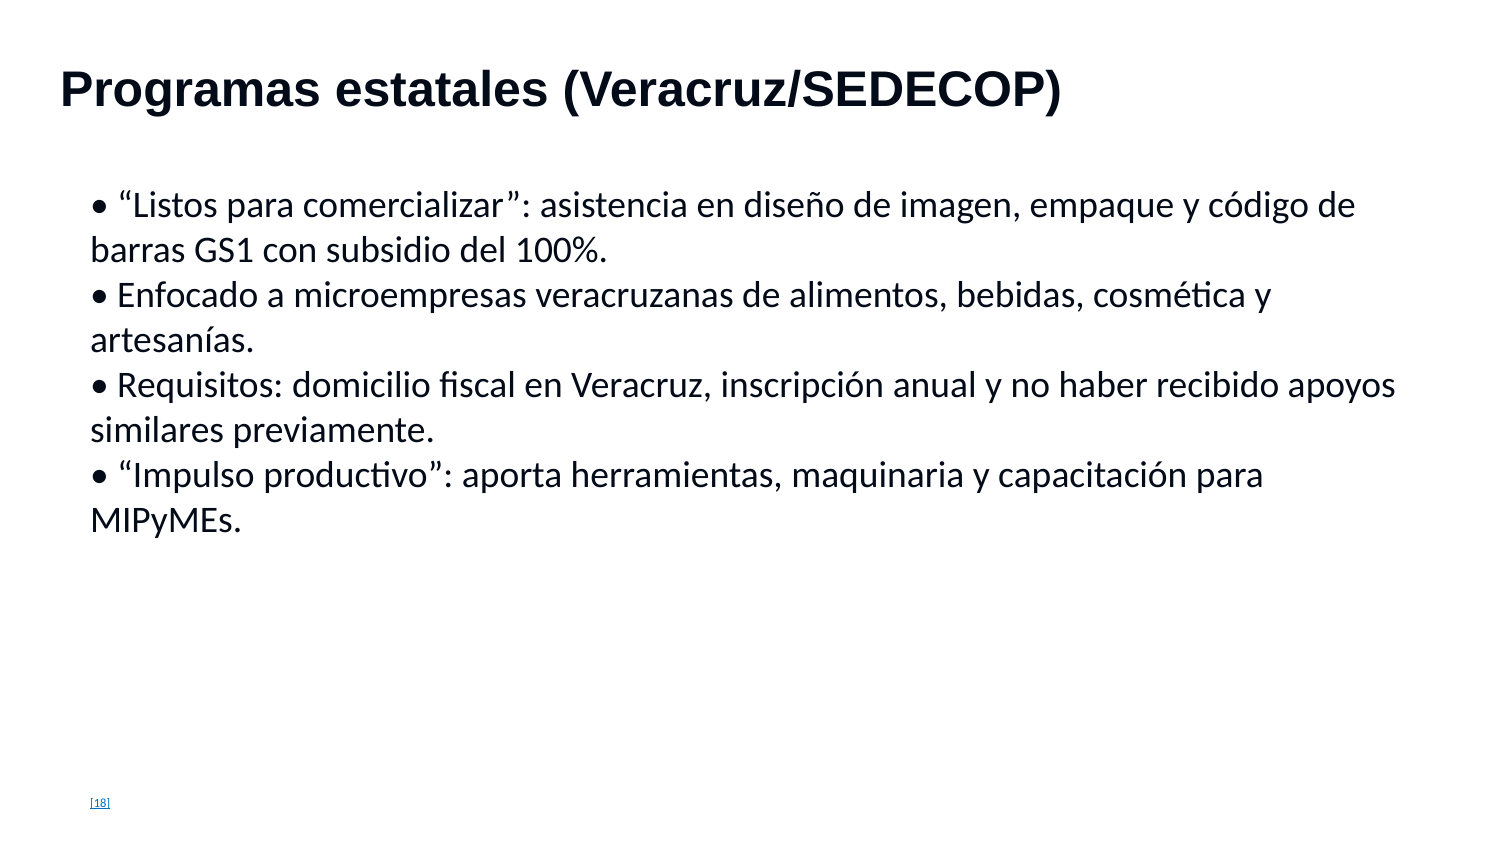

Programas estatales (Veracruz/SEDECOP)
• “Listos para comercializar”: asistencia en diseño de imagen, empaque y código de barras GS1 con subsidio del 100%.
• Enfocado a microempresas veracruzanas de alimentos, bebidas, cosmética y artesanías.
• Requisitos: domicilio fiscal en Veracruz, inscripción anual y no haber recibido apoyos similares previamente.
• “Impulso productivo”: aporta herramientas, maquinaria y capacitación para MIPyMEs.
[18]